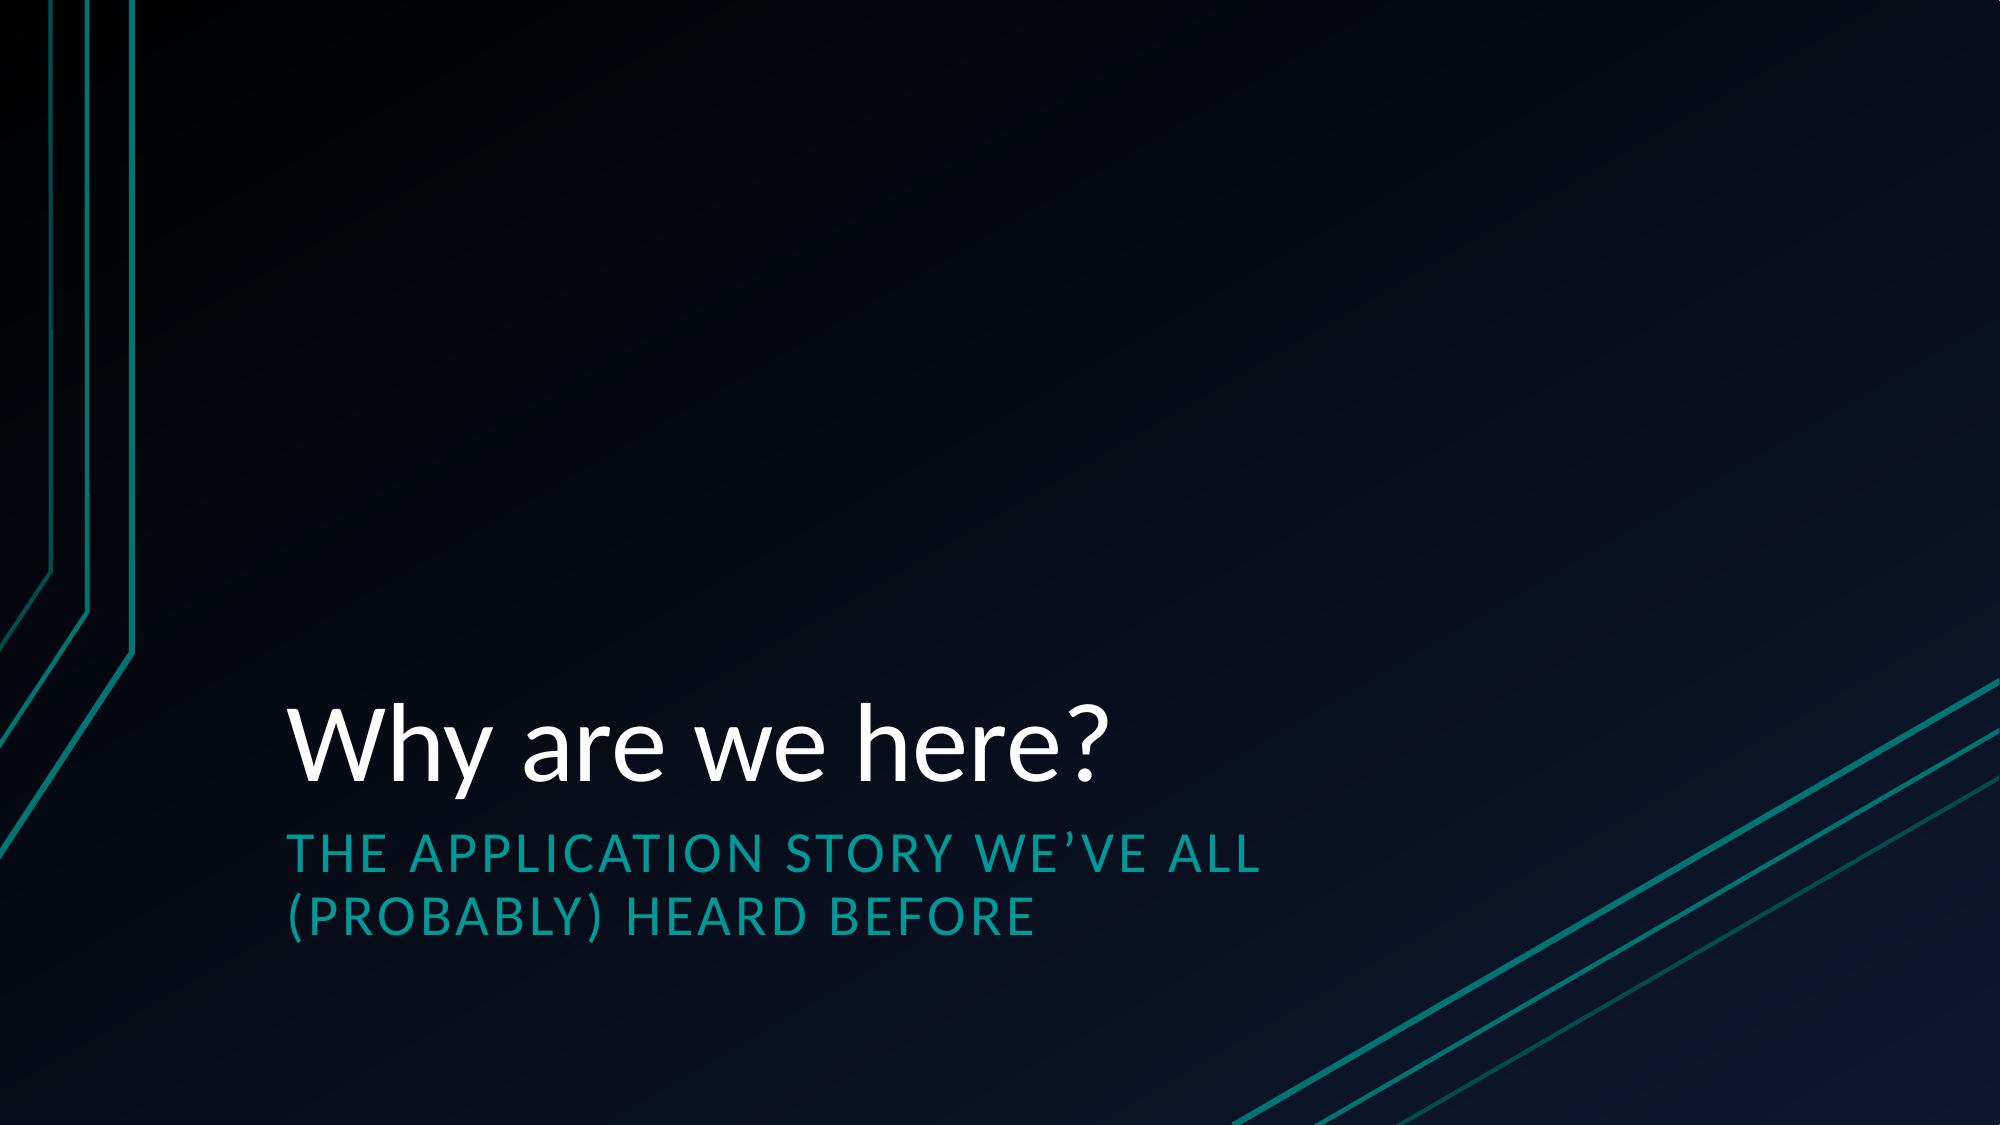

# Why are we here?
The APPLICATION story we’ve all (probably) heard before